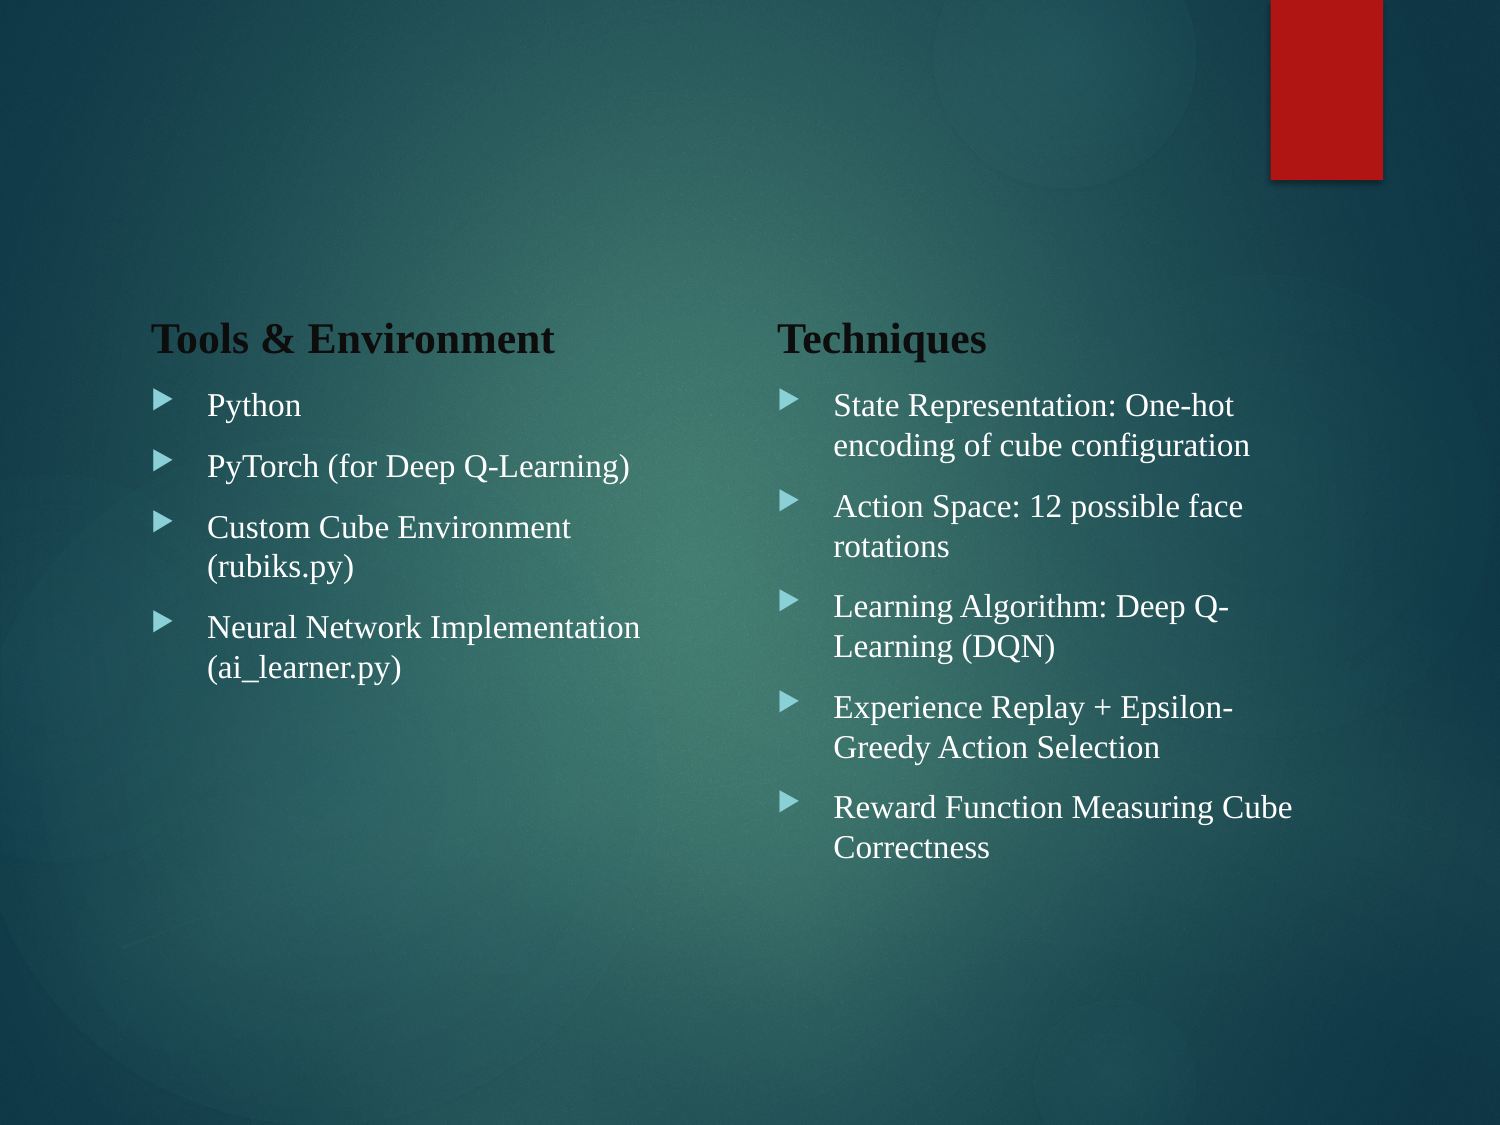

Tools & Environment
Python
PyTorch (for Deep Q-Learning)
Custom Cube Environment (rubiks.py)
Neural Network Implementation (ai_learner.py)

Techniques
State Representation: One-hot encoding of cube configuration
Action Space: 12 possible face rotations
Learning Algorithm: Deep Q-Learning (DQN)
Experience Replay + Epsilon-Greedy Action Selection
Reward Function Measuring Cube Correctness